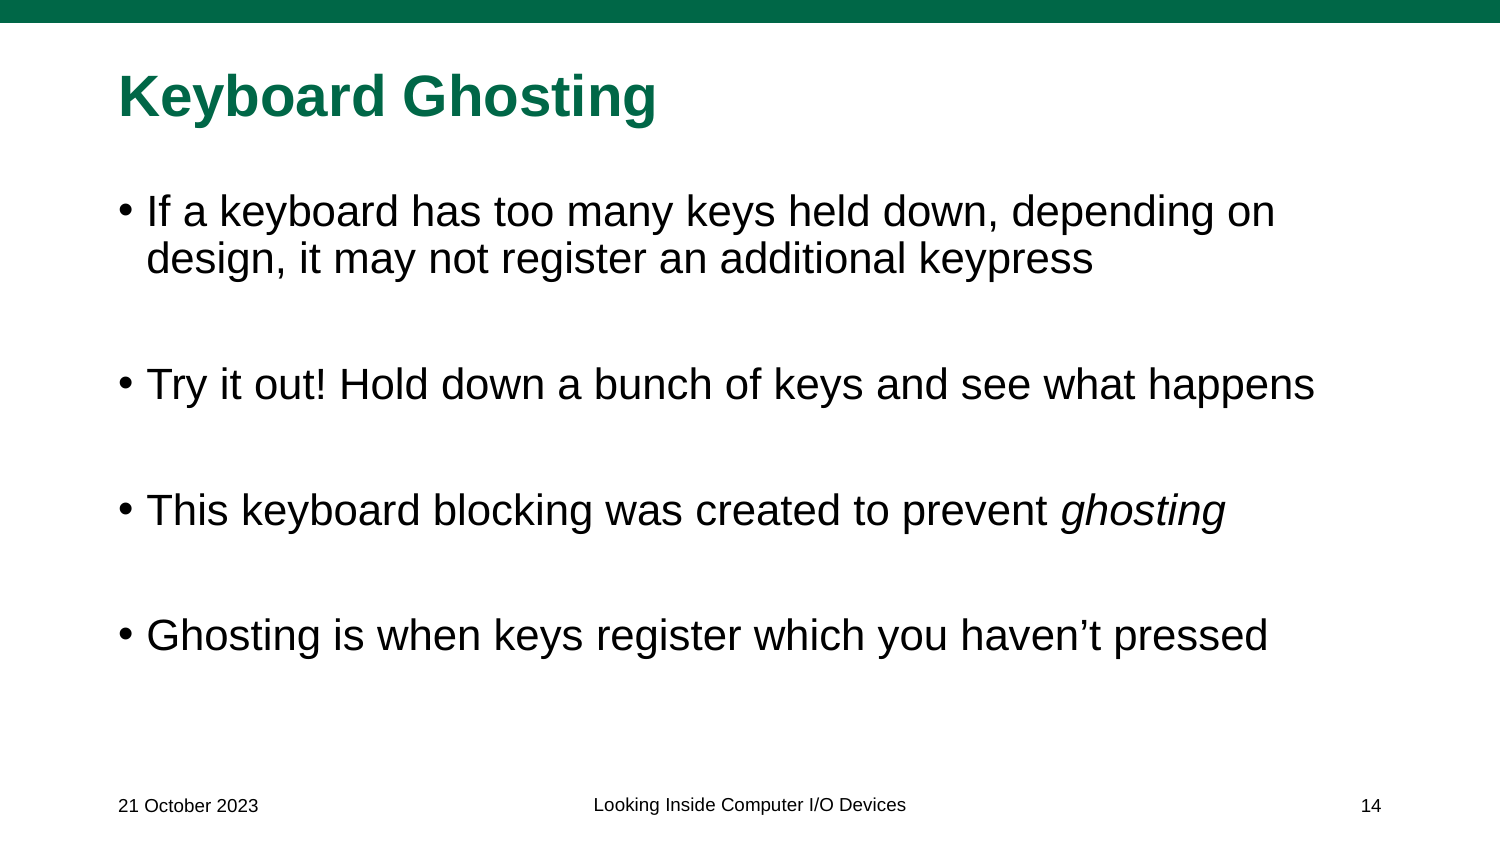

# Keyboard Ghosting
If a keyboard has too many keys held down, depending on design, it may not register an additional keypress

Try it out! Hold down a bunch of keys and see what happens

This keyboard blocking was created to prevent ghosting

Ghosting is when keys register which you haven’t pressed

Looking Inside Computer I/O Devices
21 October 2023
14